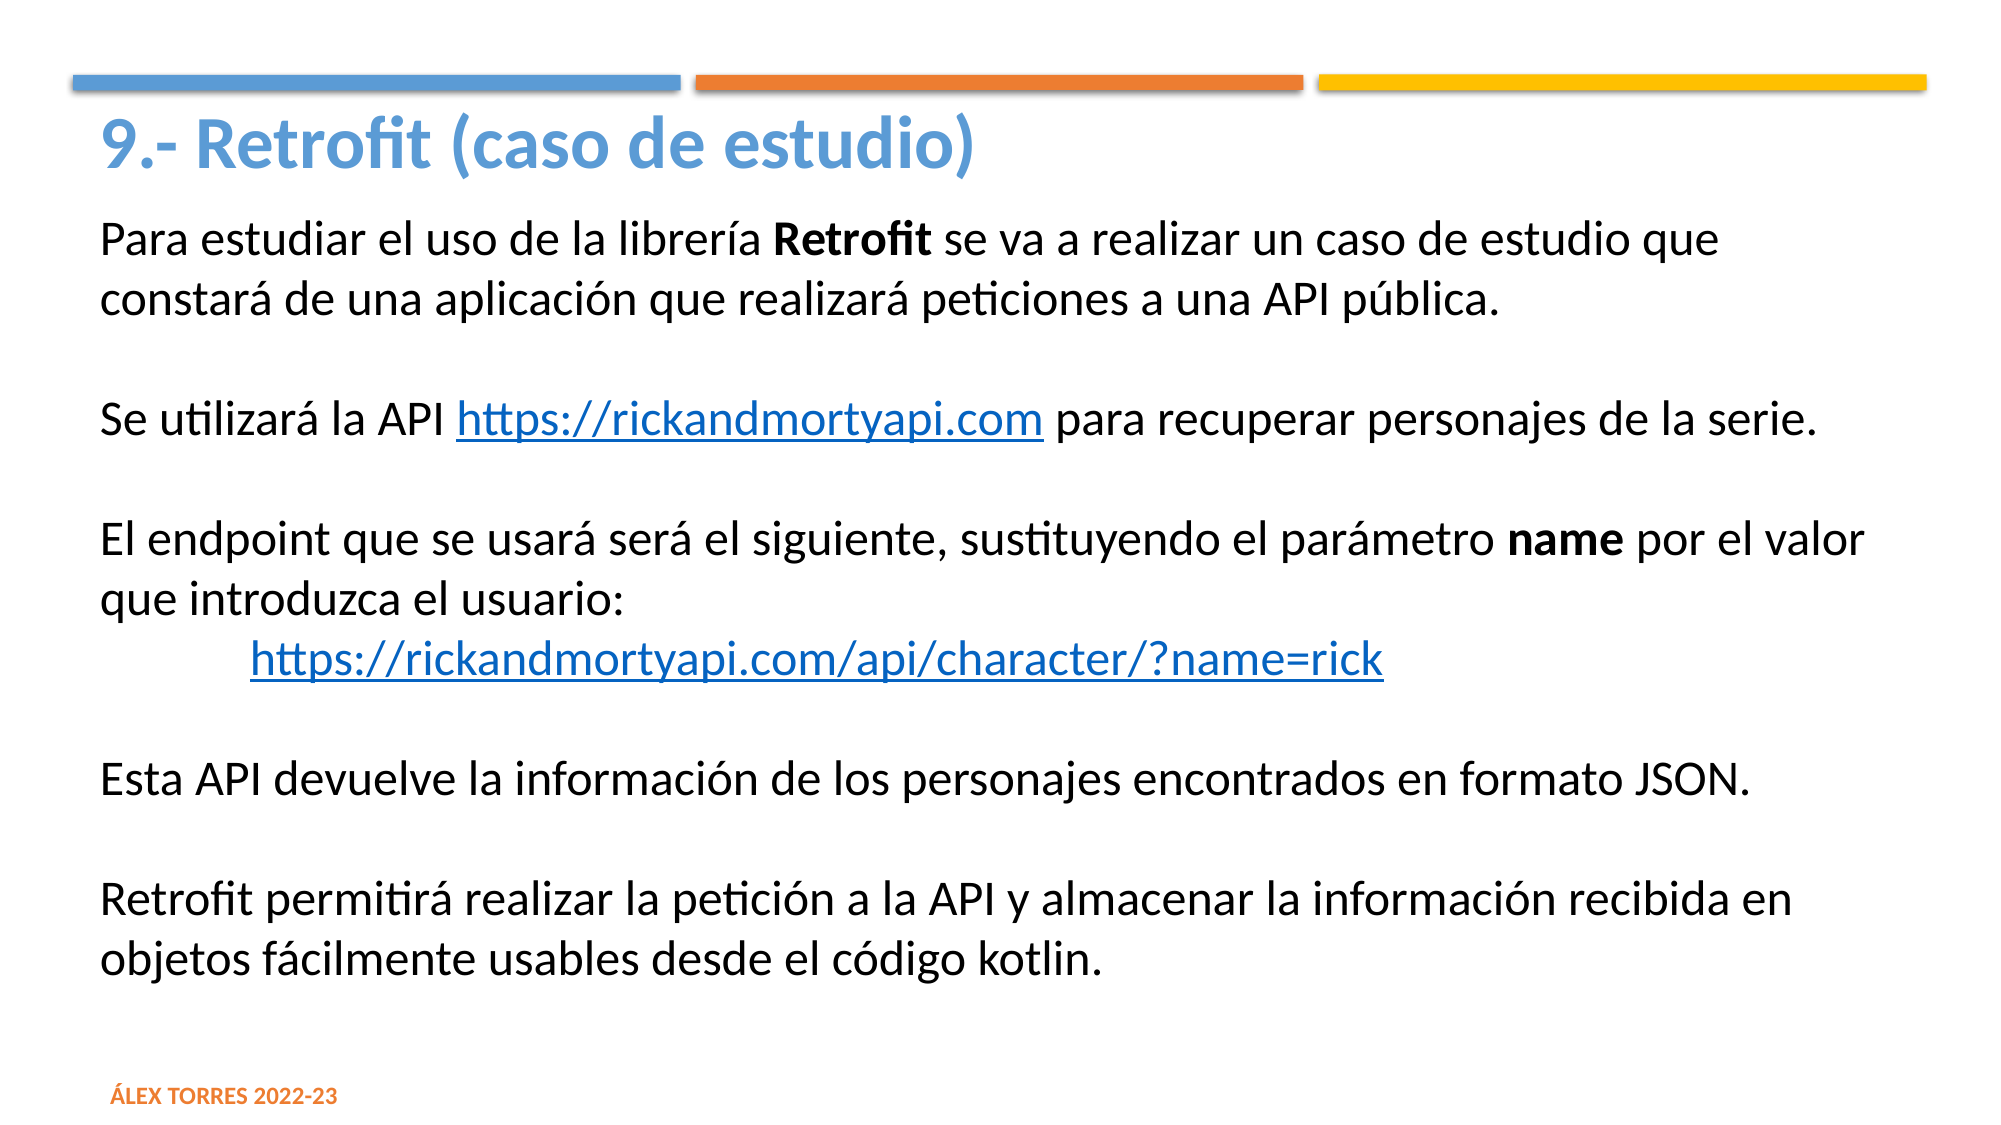

9.- Retrofit (caso de estudio)
Para estudiar el uso de la librería Retrofit se va a realizar un caso de estudio que constará de una aplicación que realizará peticiones a una API pública.

Se utilizará la API https://rickandmortyapi.com para recuperar personajes de la serie.

El endpoint que se usará será el siguiente, sustituyendo el parámetro name por el valor que introduzca el usuario:
 	https://rickandmortyapi.com/api/character/?name=rick

Esta API devuelve la información de los personajes encontrados en formato JSON.

Retrofit permitirá realizar la petición a la API y almacenar la información recibida en objetos fácilmente usables desde el código kotlin.